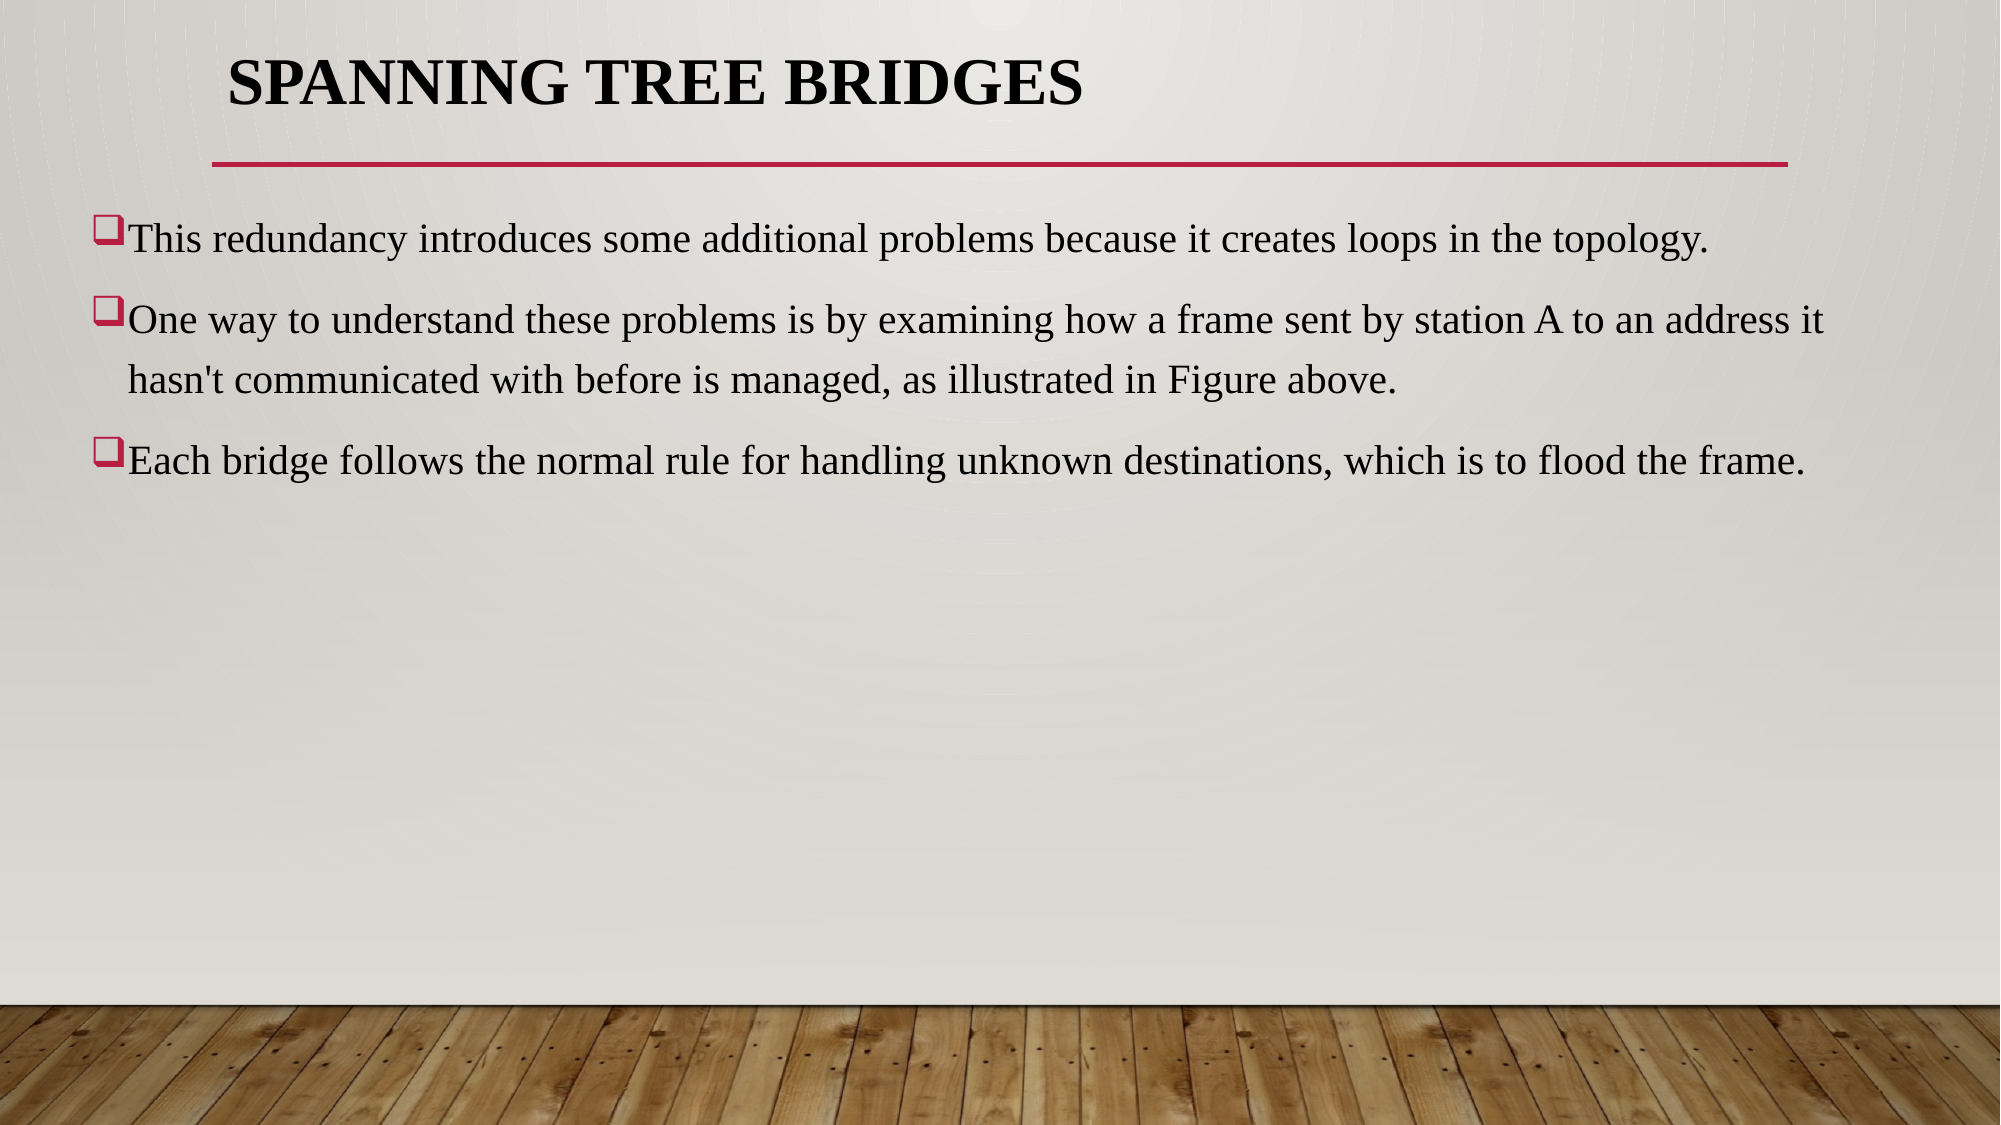

# SPANNING TREE BRIDGES
This redundancy introduces some additional problems because it creates loops in the topology.
One way to understand these problems is by examining how a frame sent by station A to an address it hasn't communicated with before is managed, as illustrated in Figure above.
Each bridge follows the normal rule for handling unknown destinations, which is to flood the frame.